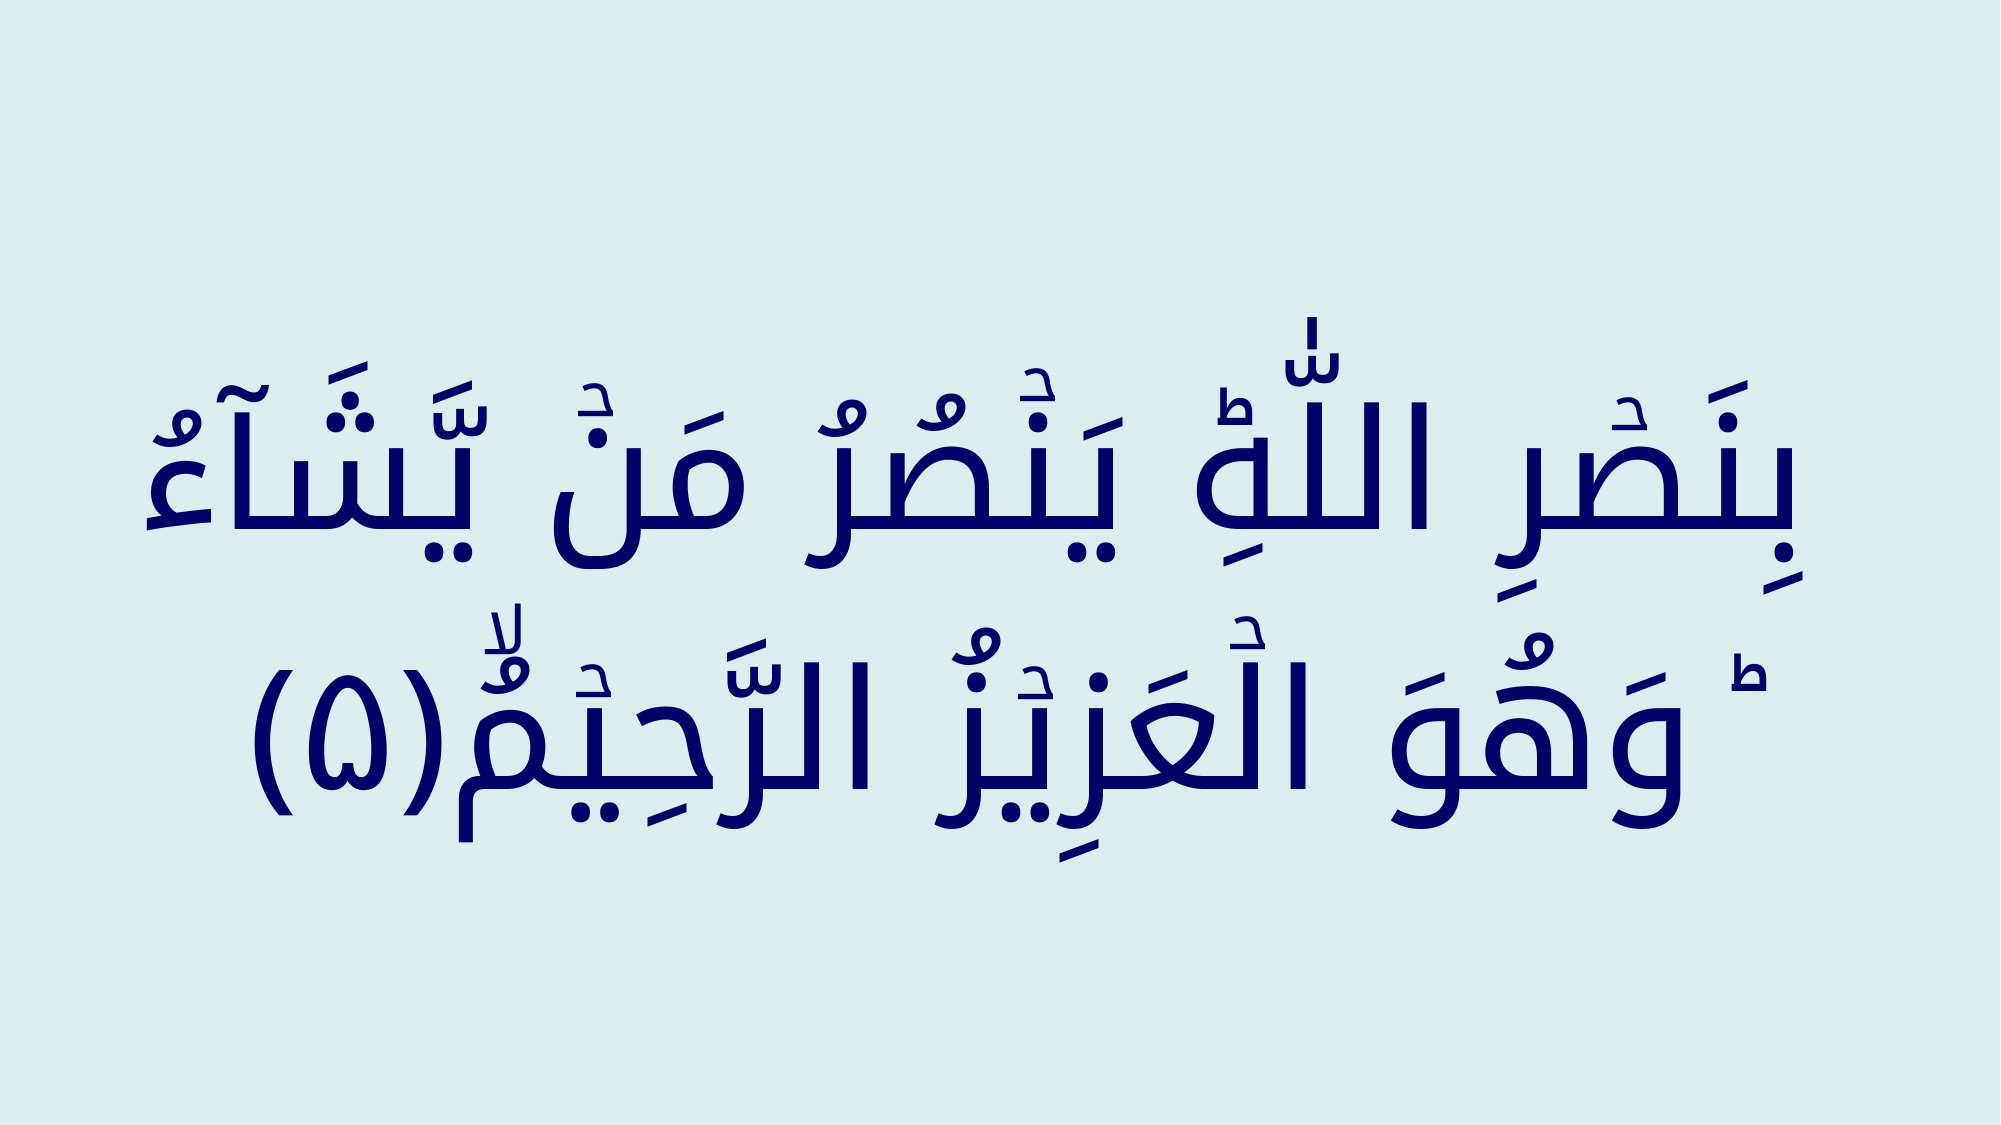

بِنَصۡرِ اللّٰهِ‌ؕ يَنۡصُرُ مَنۡ يَّشَآءُ ؕ وَهُوَ الۡعَزِيۡزُ الرَّحِيۡمُۙ‏﴿﻿۵﻿﴾